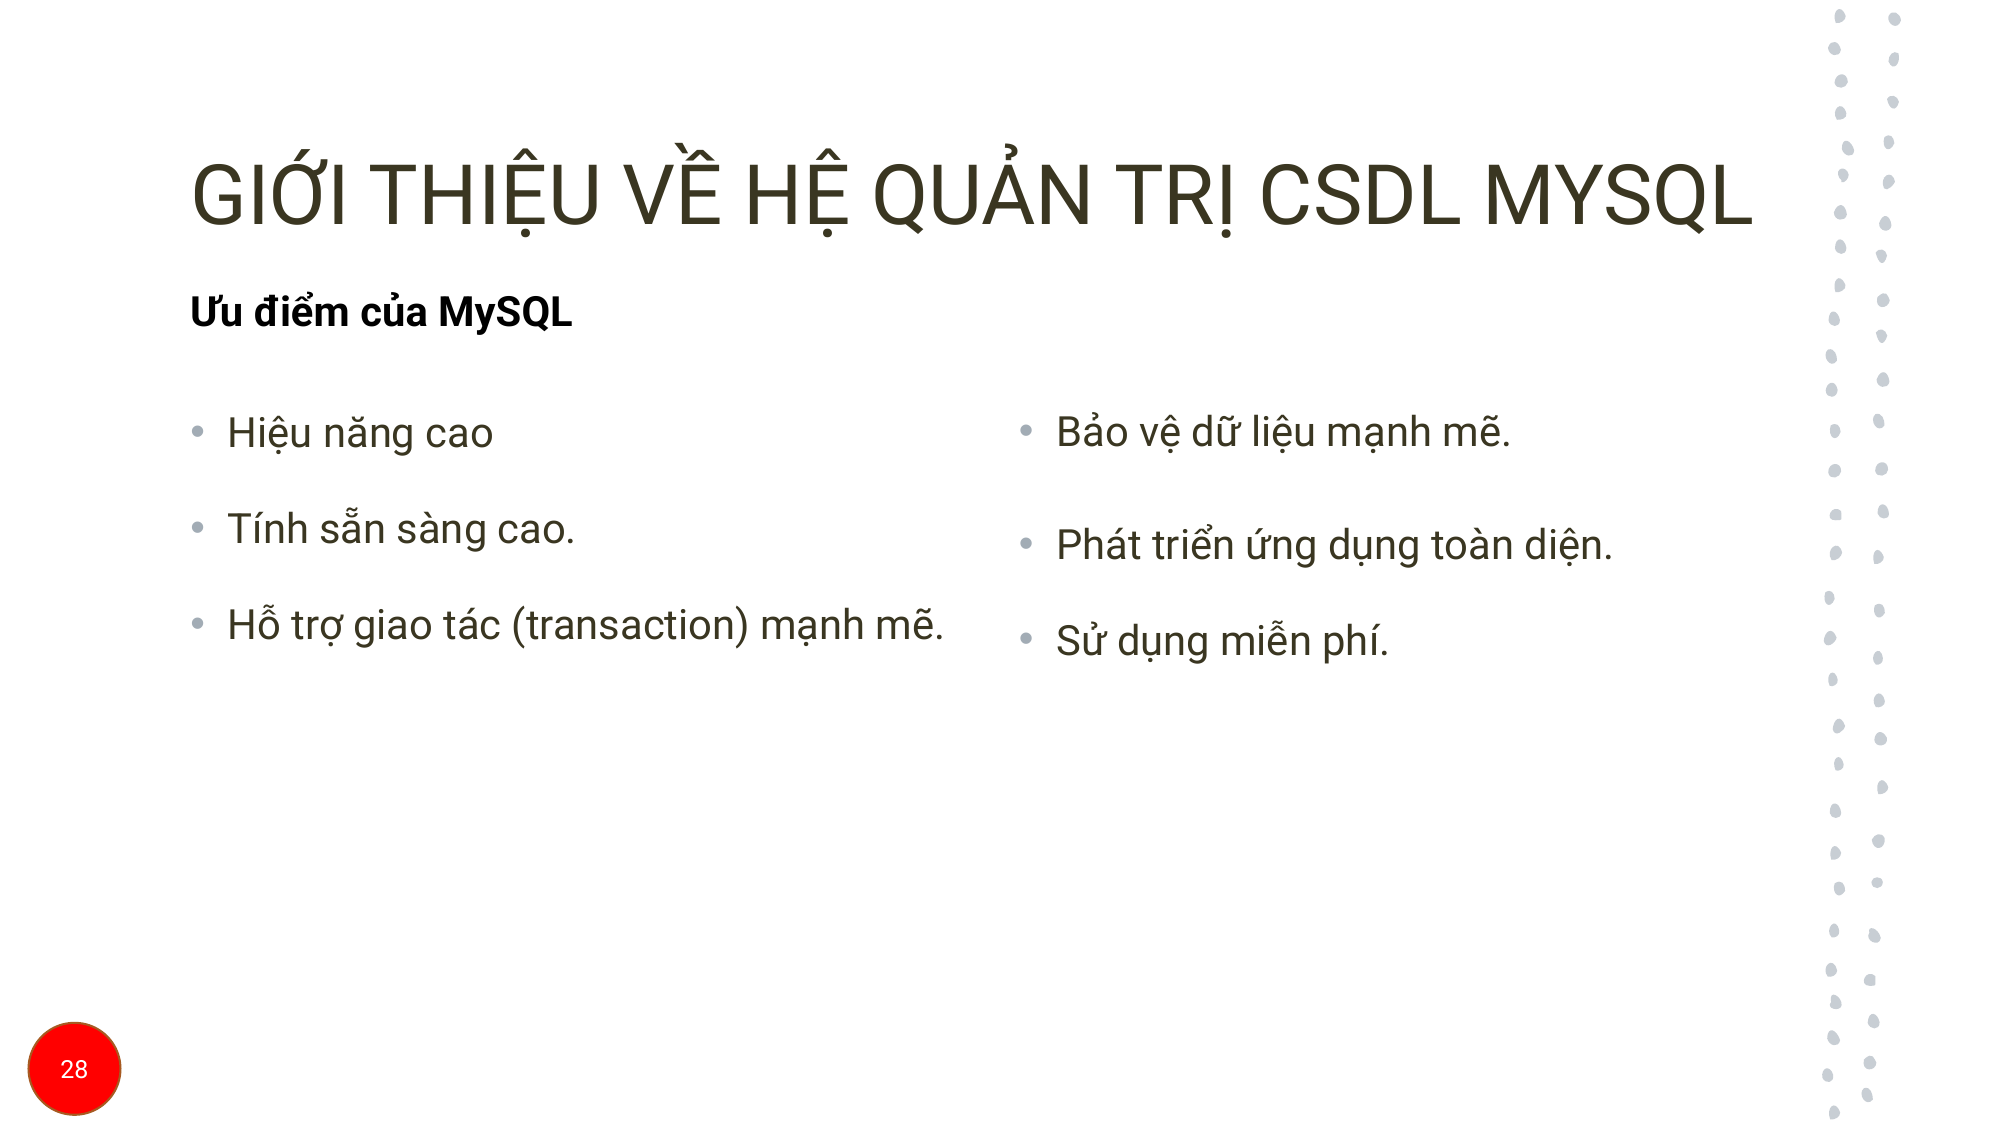

GIỚI THIỆU VỀ HỆ QUẢN TRỊ CSDL MYSQL
Ưu điểm của MySQL
Bảo vệ dữ liệu mạnh mẽ.
Phát triển ứng dụng toàn diện.
Sử dụng miễn phí.

Hiệu năng cao
Tính sẵn sàng cao.
Hỗ trợ giao tác (transaction) mạnh mẽ.
28